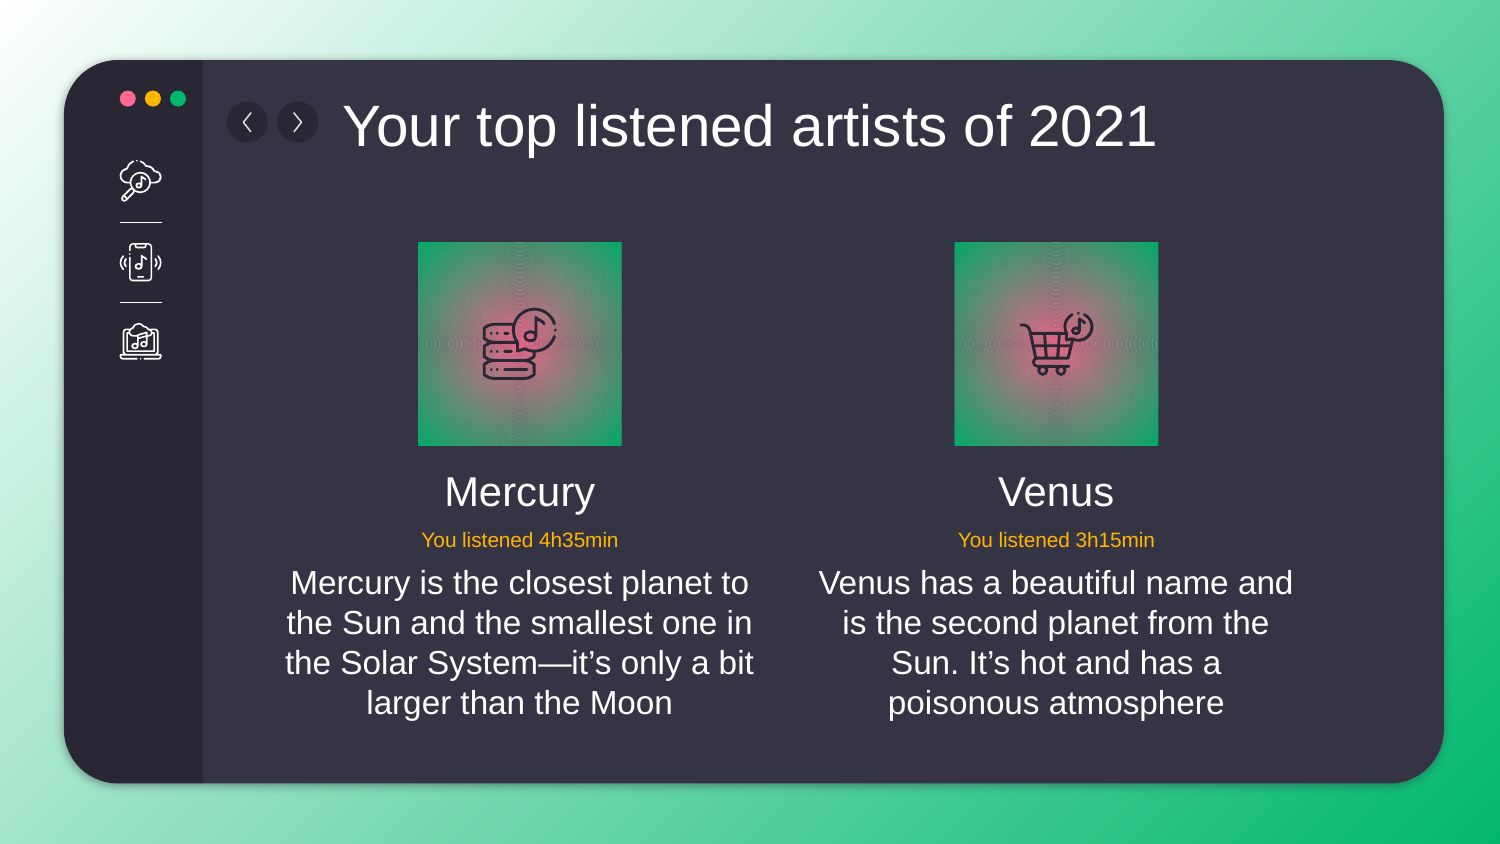

# Your top listened artists of 2021

Mercury
Venus
You listened 4h35min
You listened 3h15min
Mercury is the closest planet to the Sun and the smallest one in the Solar System—it’s only a bit larger than the Moon
Venus has a beautiful name and is the second planet from the Sun. It’s hot and has a poisonous atmosphere